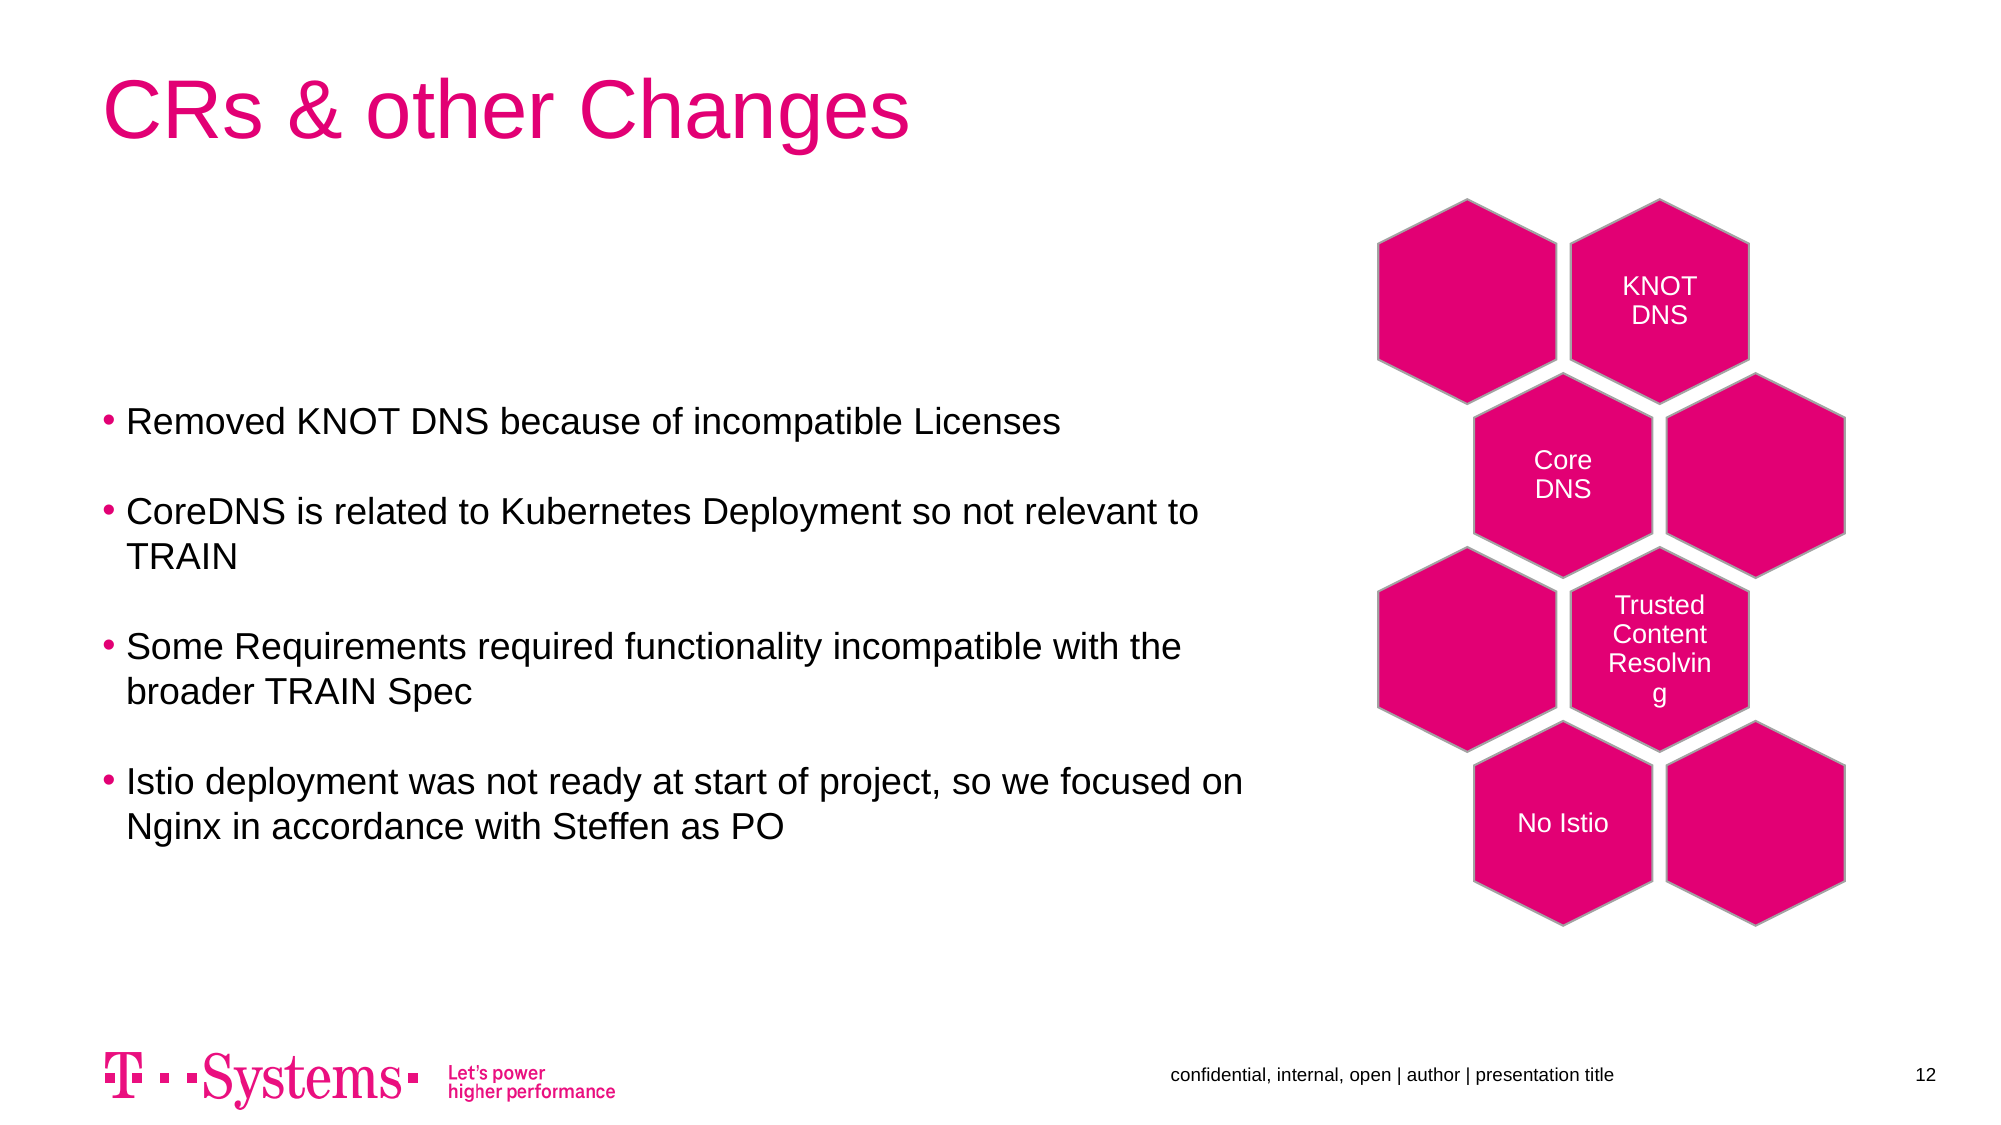

# CRs & other Changes
KNOT DNS

Core DNS

Trusted Content Resolving

No Istio

Removed KNOT DNS because of incompatible Licenses

CoreDNS is related to Kubernetes Deployment so not relevant to TRAIN

Some Requirements required functionality incompatible with the broader TRAIN Spec

Istio deployment was not ready at start of project, so we focused on Nginx in accordance with Steffen as PO
confidential, internal, open | author | presentation title
12